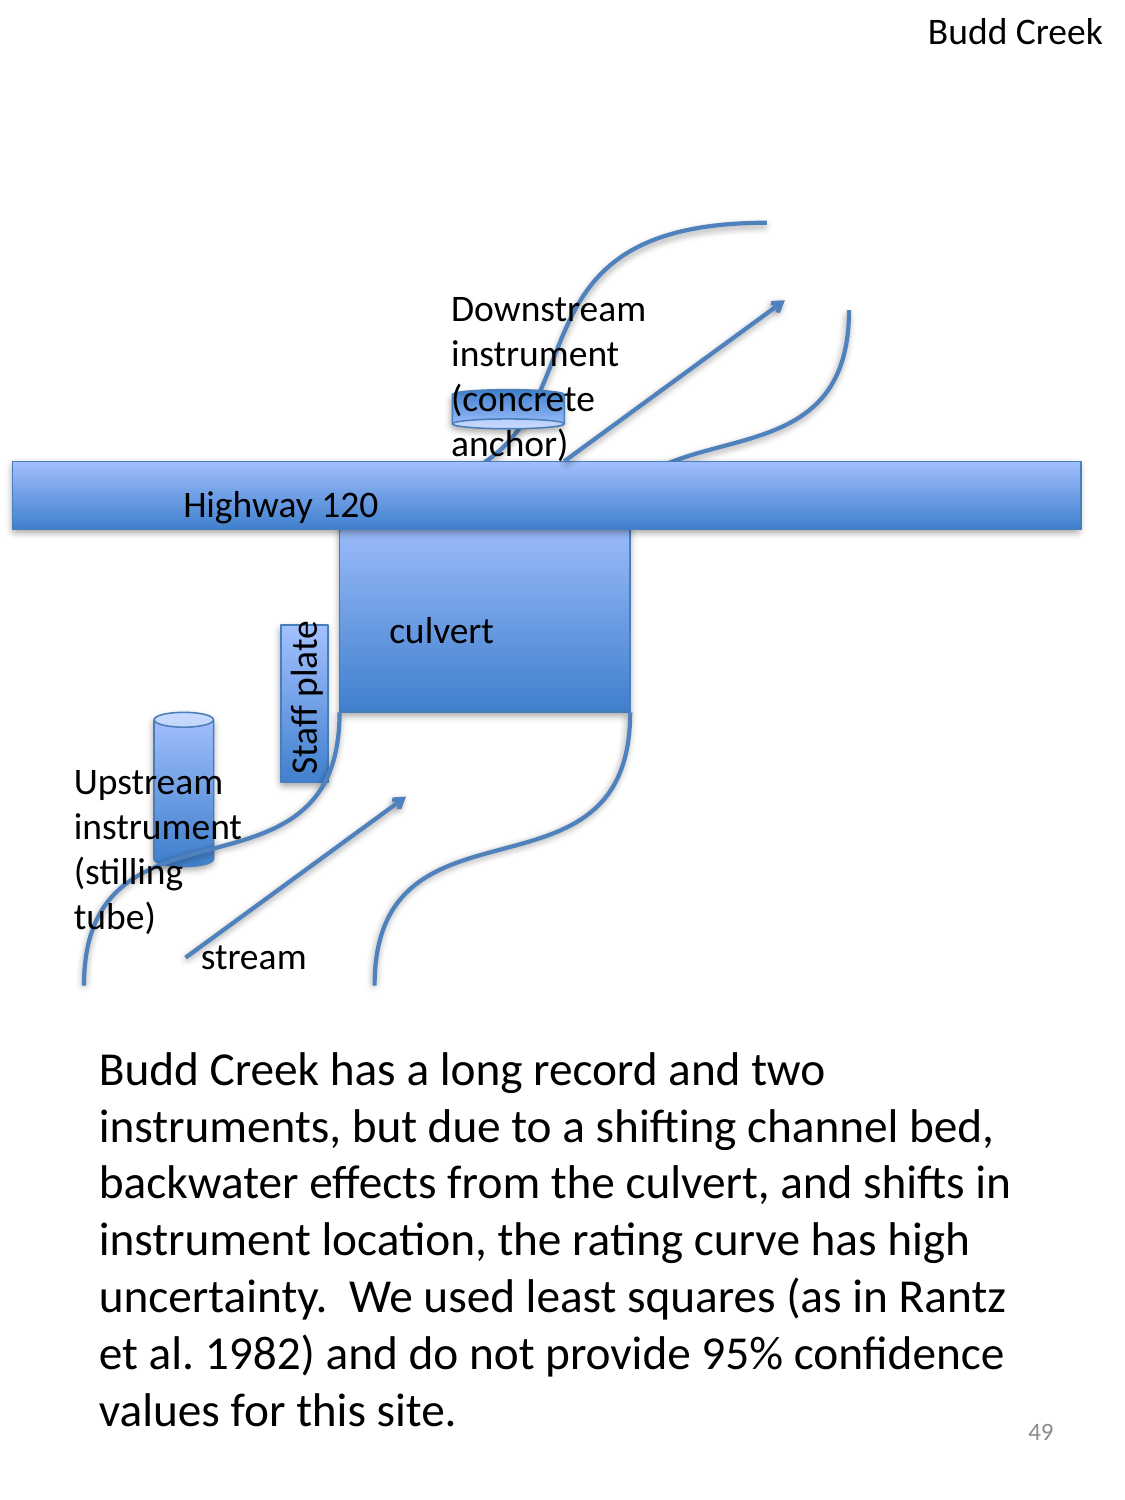

Budd Creek
Downstream instrument (concrete anchor)

Highway 120

culvert

Staff plate

Upstream instrument (stilling tube)
stream
Budd Creek has a long record and two instruments, but due to a shifting channel bed, backwater effects from the culvert, and shifts in instrument location, the rating curve has high uncertainty.  We used least squares (as in Rantz et al. 1982) and do not provide 95% confidence values for this site.
49